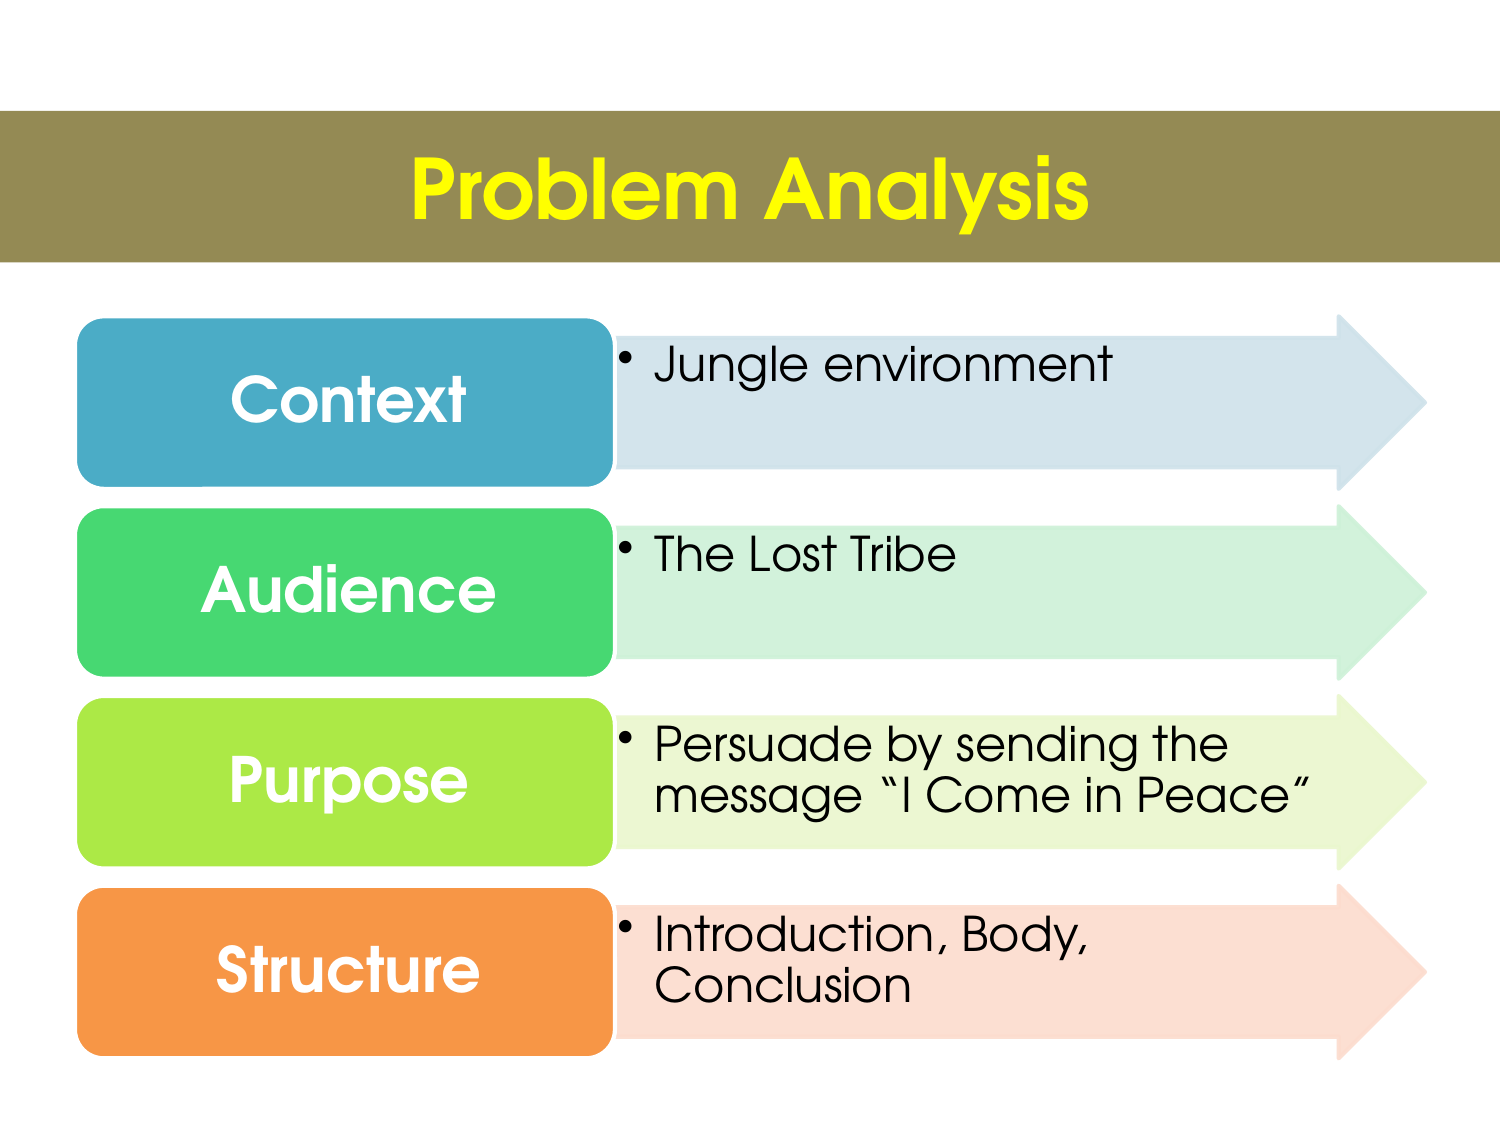

# Problem Analysis
Jungle environment
Context
The Lost Tribe
Audience
Persuade by sending the message “I Come in Peace”

Purpose
Introduction, Body, Conclusion
Structure